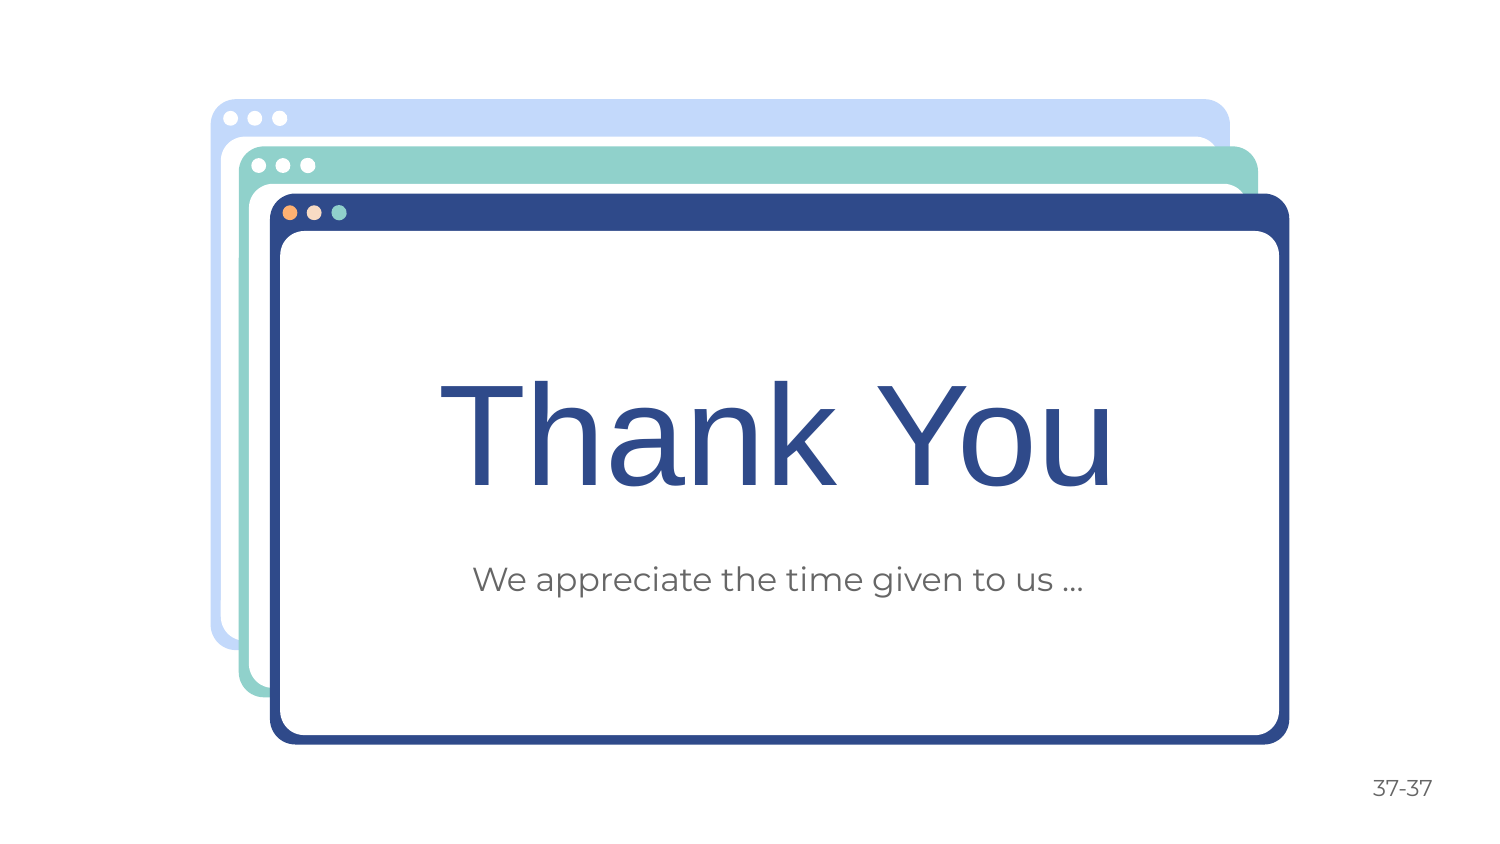

# Thank You
We appreciate the time given to us …
37-37